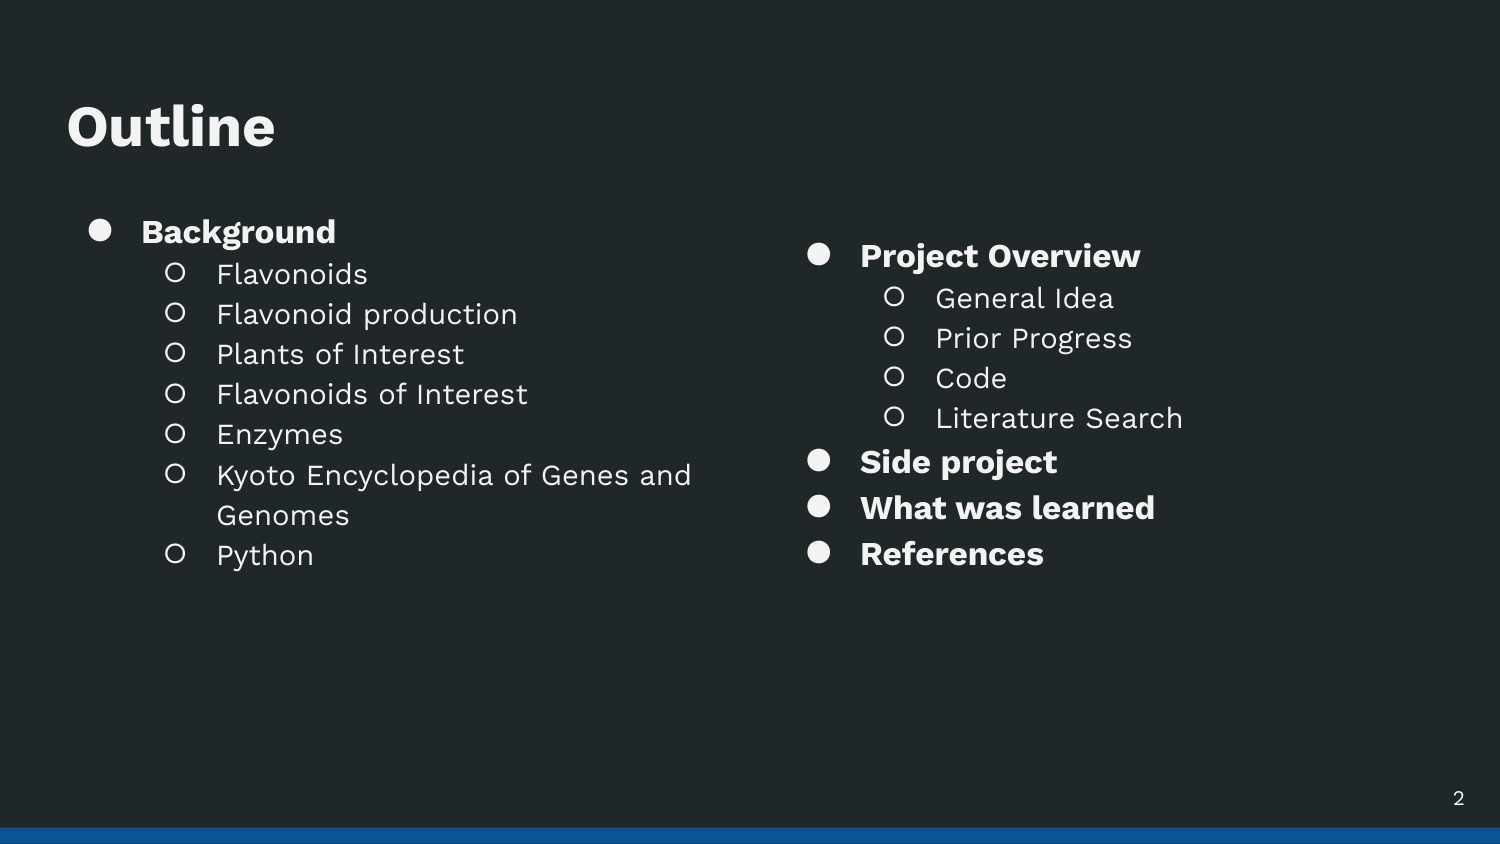

# Outline
Background
Flavonoids
Flavonoid production
Plants of Interest
Flavonoids of Interest
Enzymes
Kyoto Encyclopedia of Genes and Genomes
Python
Project Overview
General Idea
Prior Progress
Code
Literature Search
Side project
What was learned
References
2